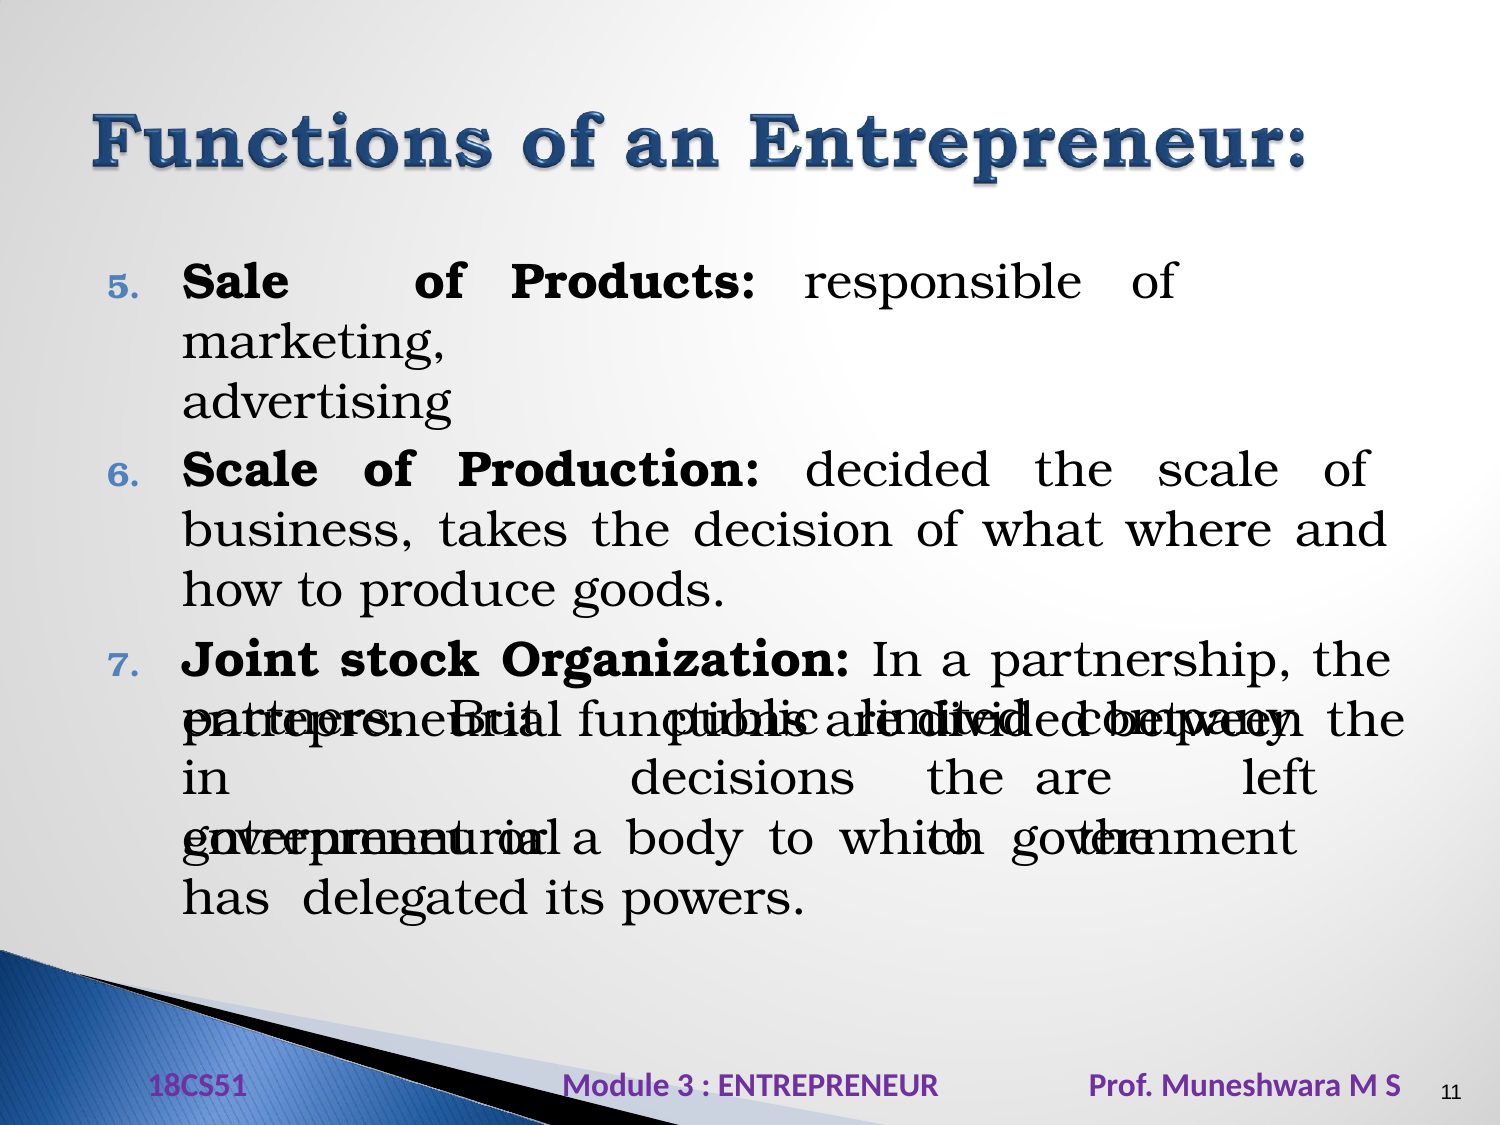

Sale	of	Products:	responsible	of	marketing,
advertising
Scale of Production: decided the scale of  business, takes the decision of what where and  how to produce goods.
Joint stock Organization: In a partnership, the  entrepreneurial functions are divided between the
partners.	But	in  entrepreneurial
public  decisions
limited	company	 the  are	 left	to	the
government	or	a	body	to	which	government	has  delegated its powers.
18CS51                                          Module 3 : ENTREPRENEUR                    Prof. Muneshwara M S
11